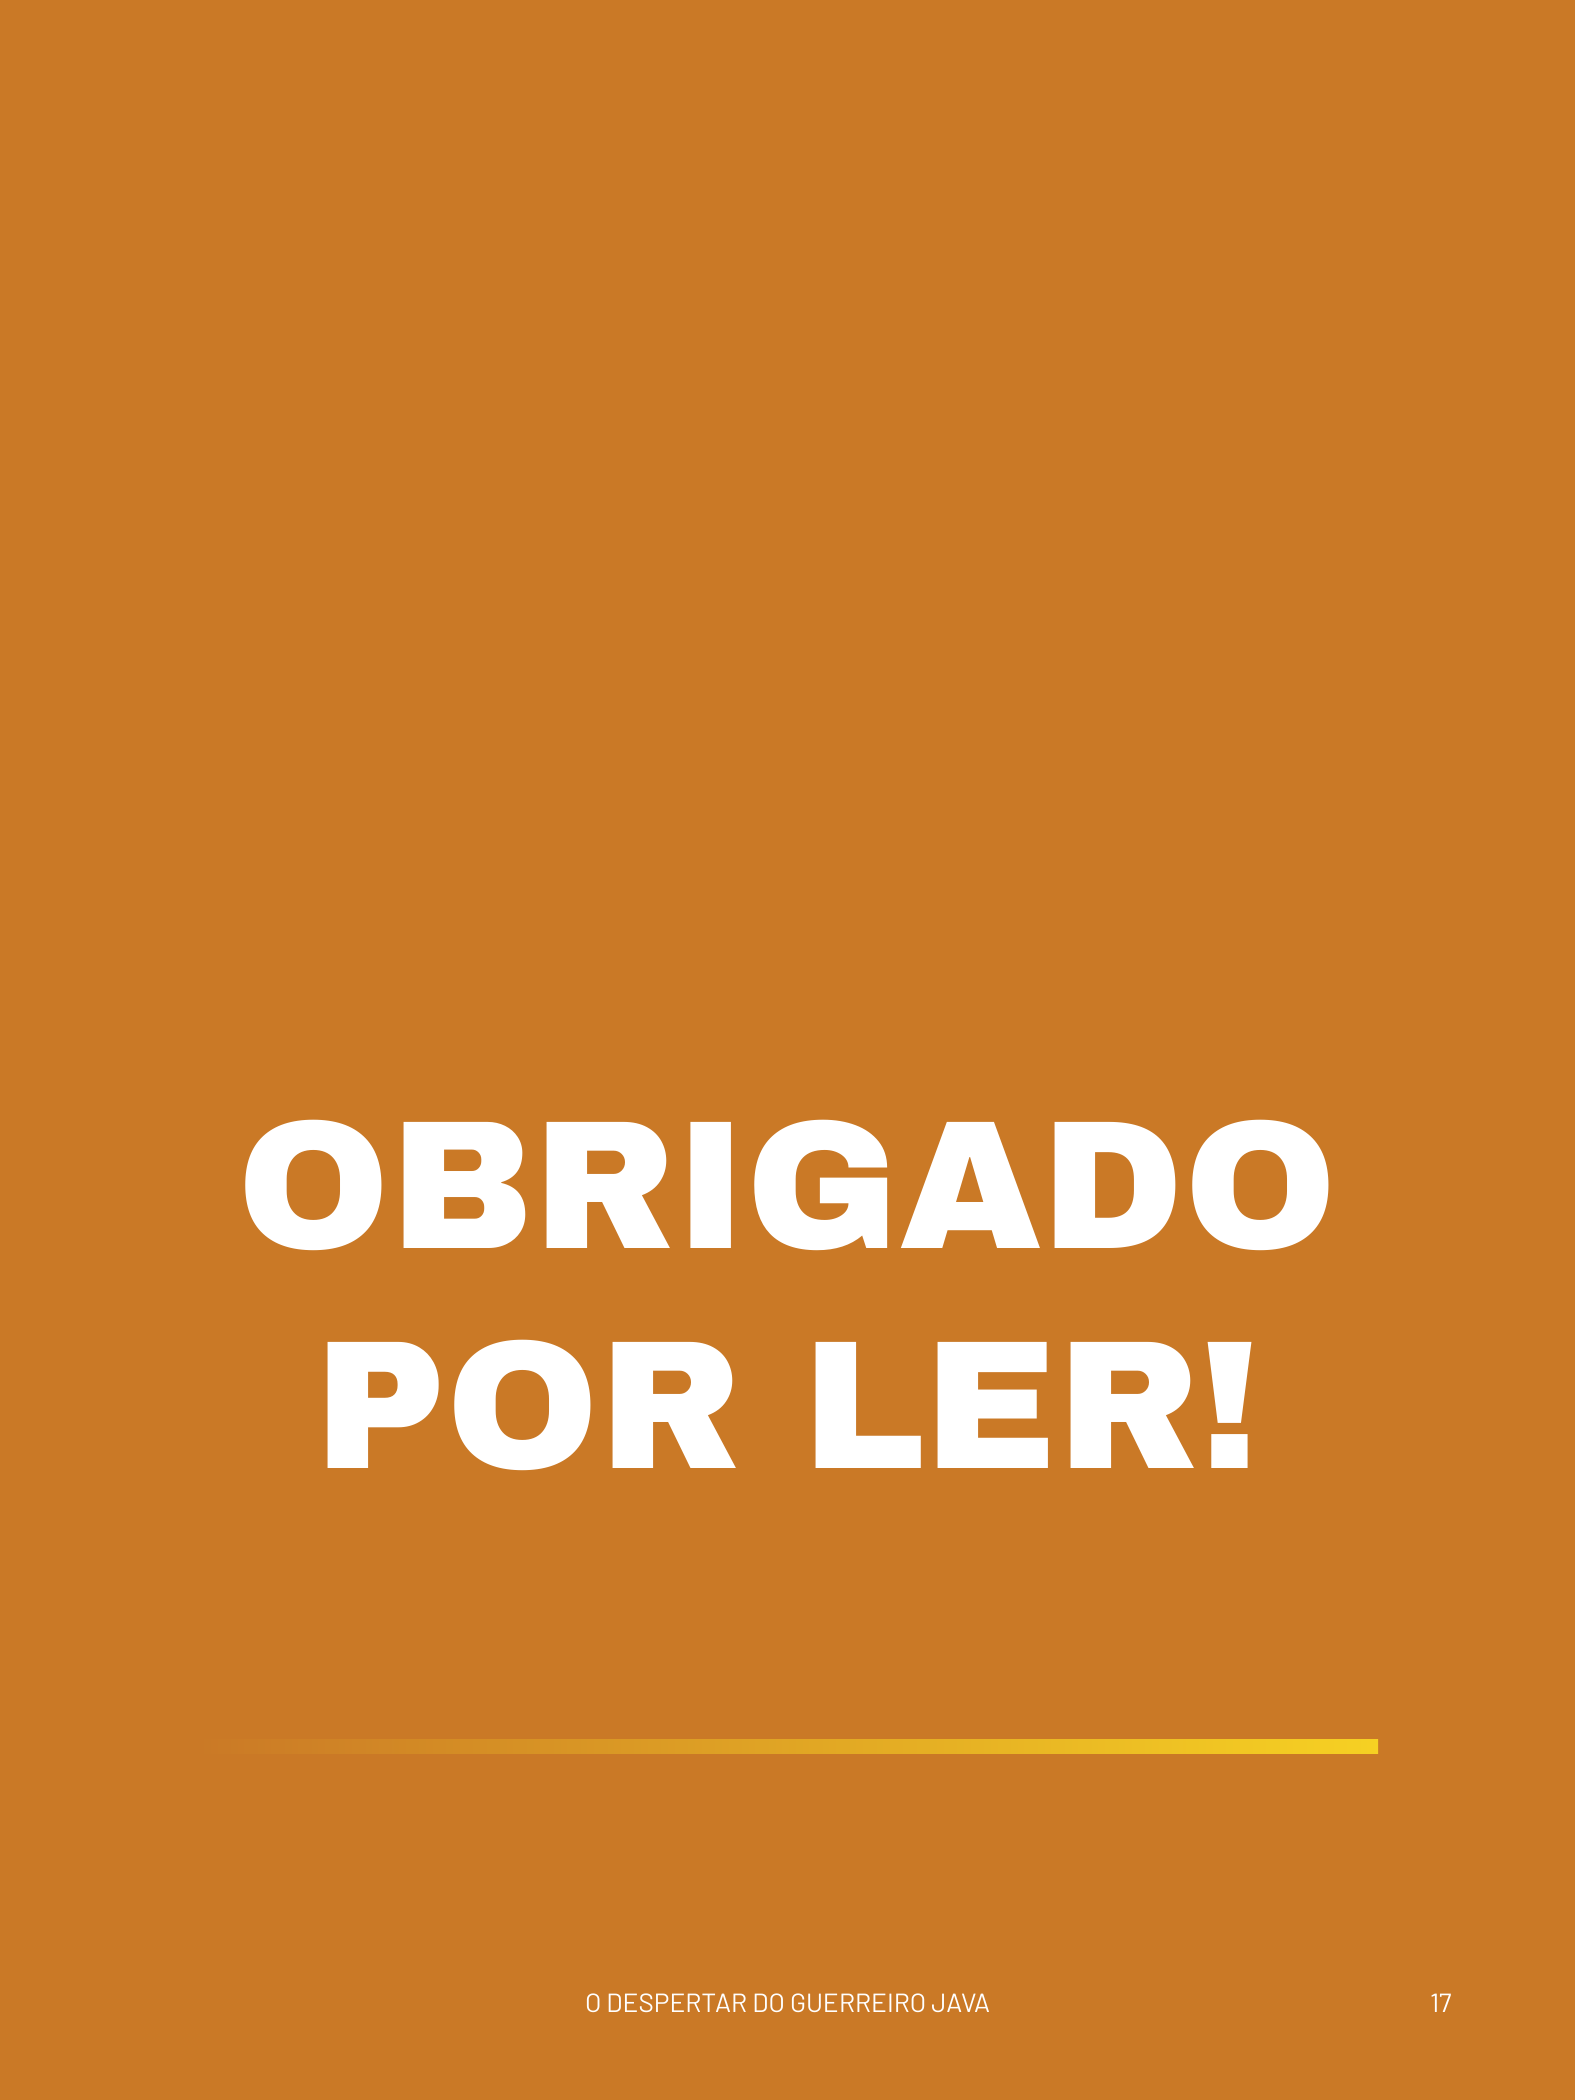

OBRIGADO POR LER!

O DESPERTAR DO GUERREIRO JAVA
17